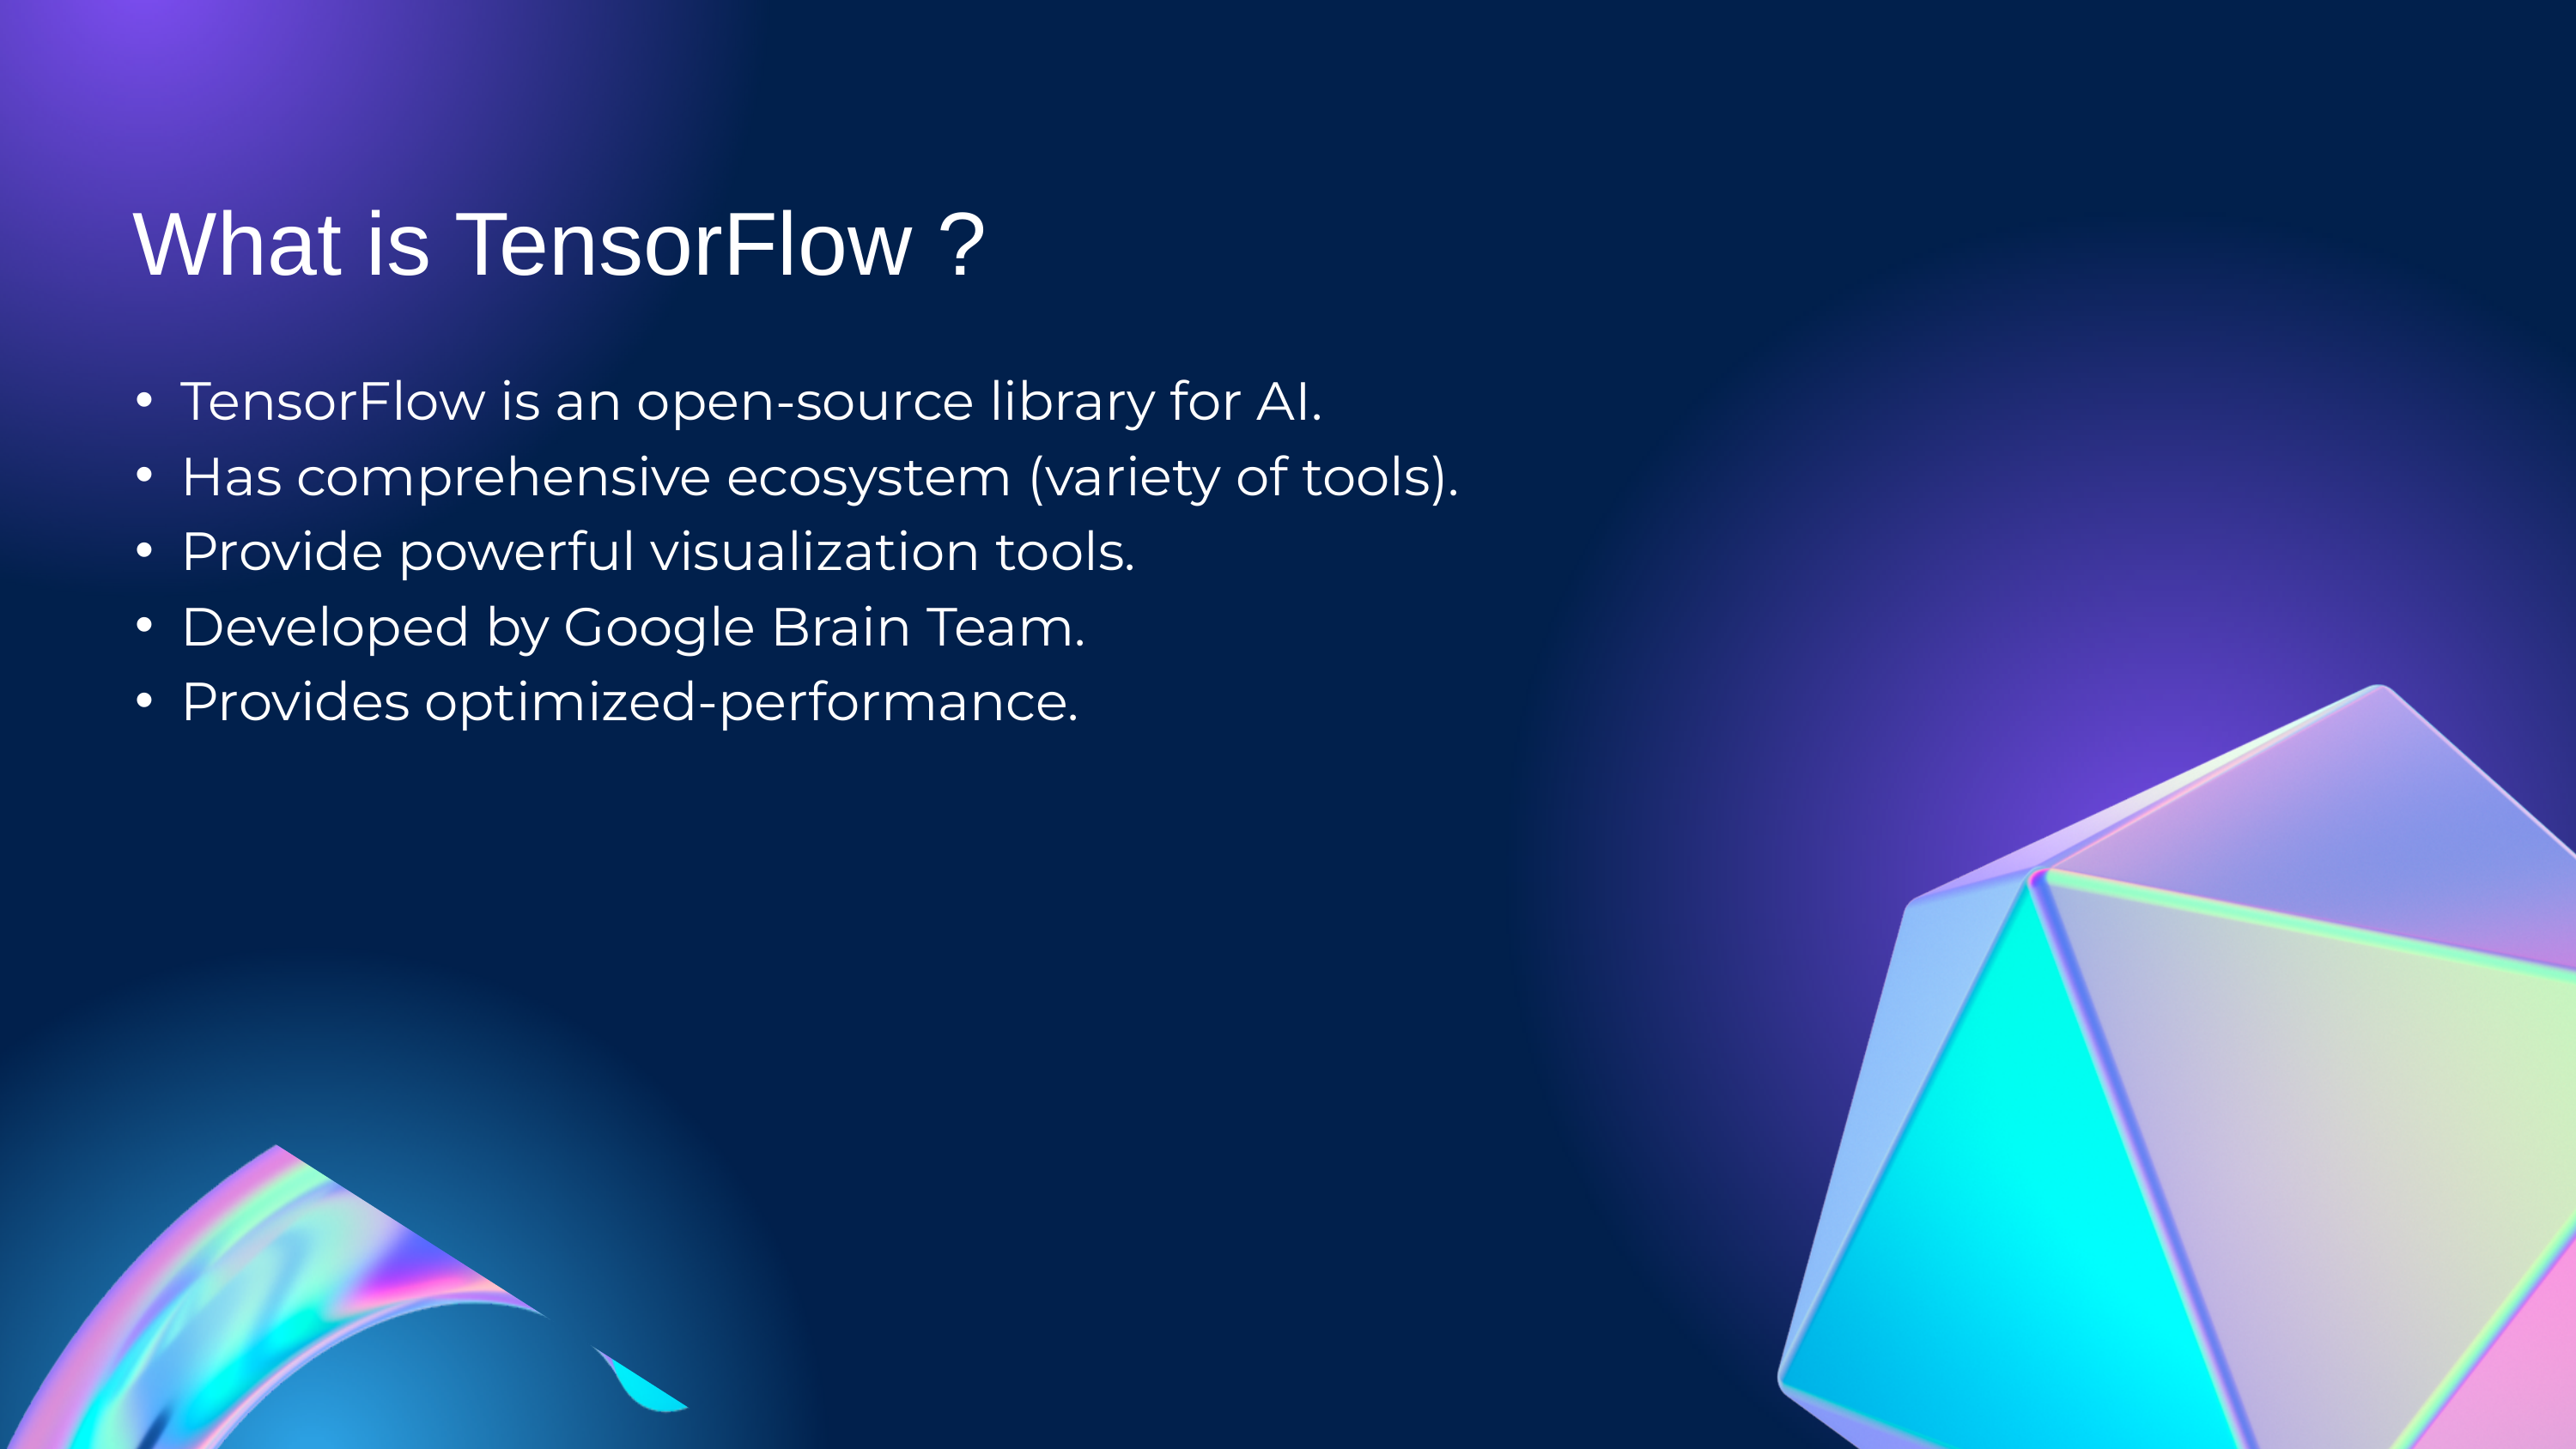

What is TensorFlow ?

TensorFlow is an open-source library for AI.
Has comprehensive ecosystem (variety of tools).
Provide powerful visualization tools.
Developed by Google Brain Team.
Provides optimized-performance.